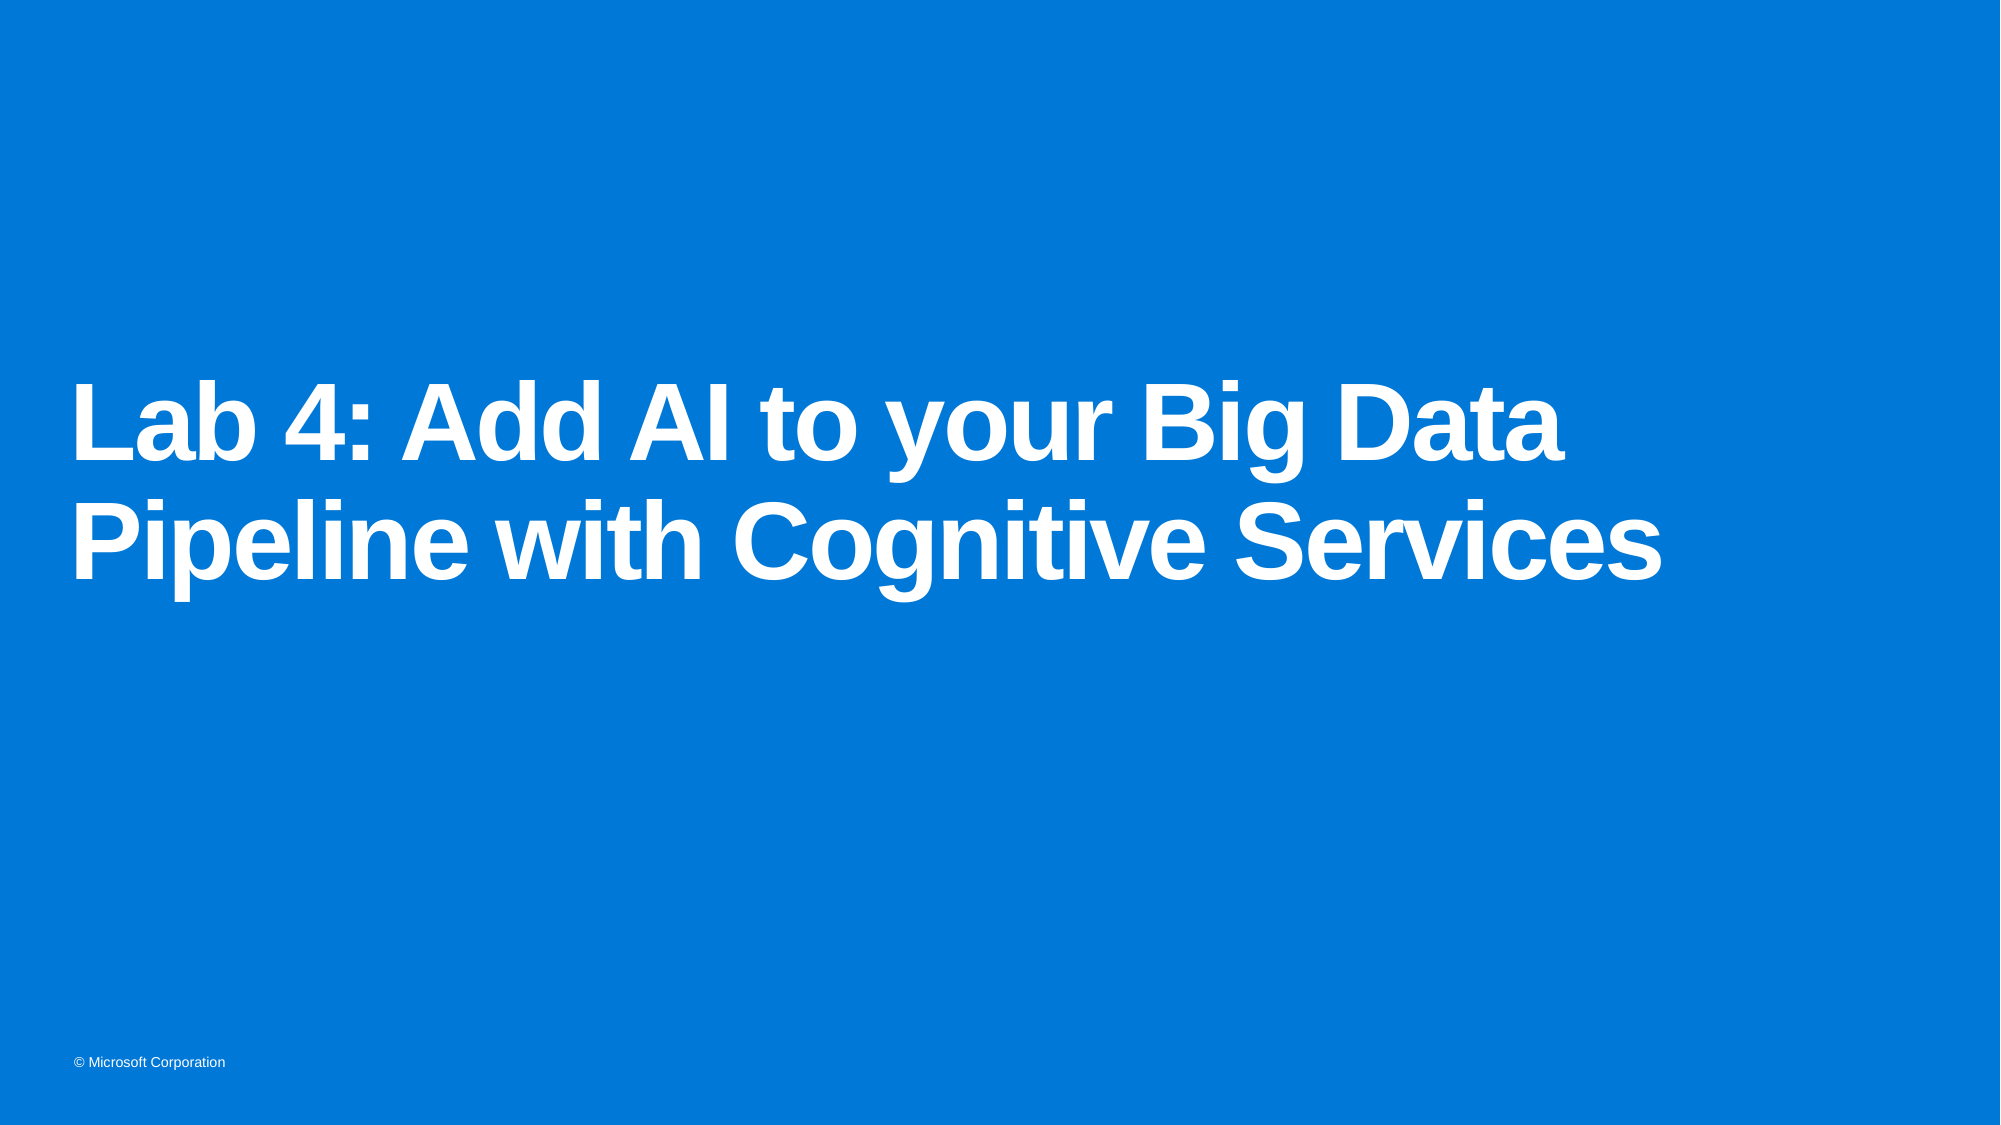

# Lab 4: Add AI to your Big Data Pipeline with Cognitive Services